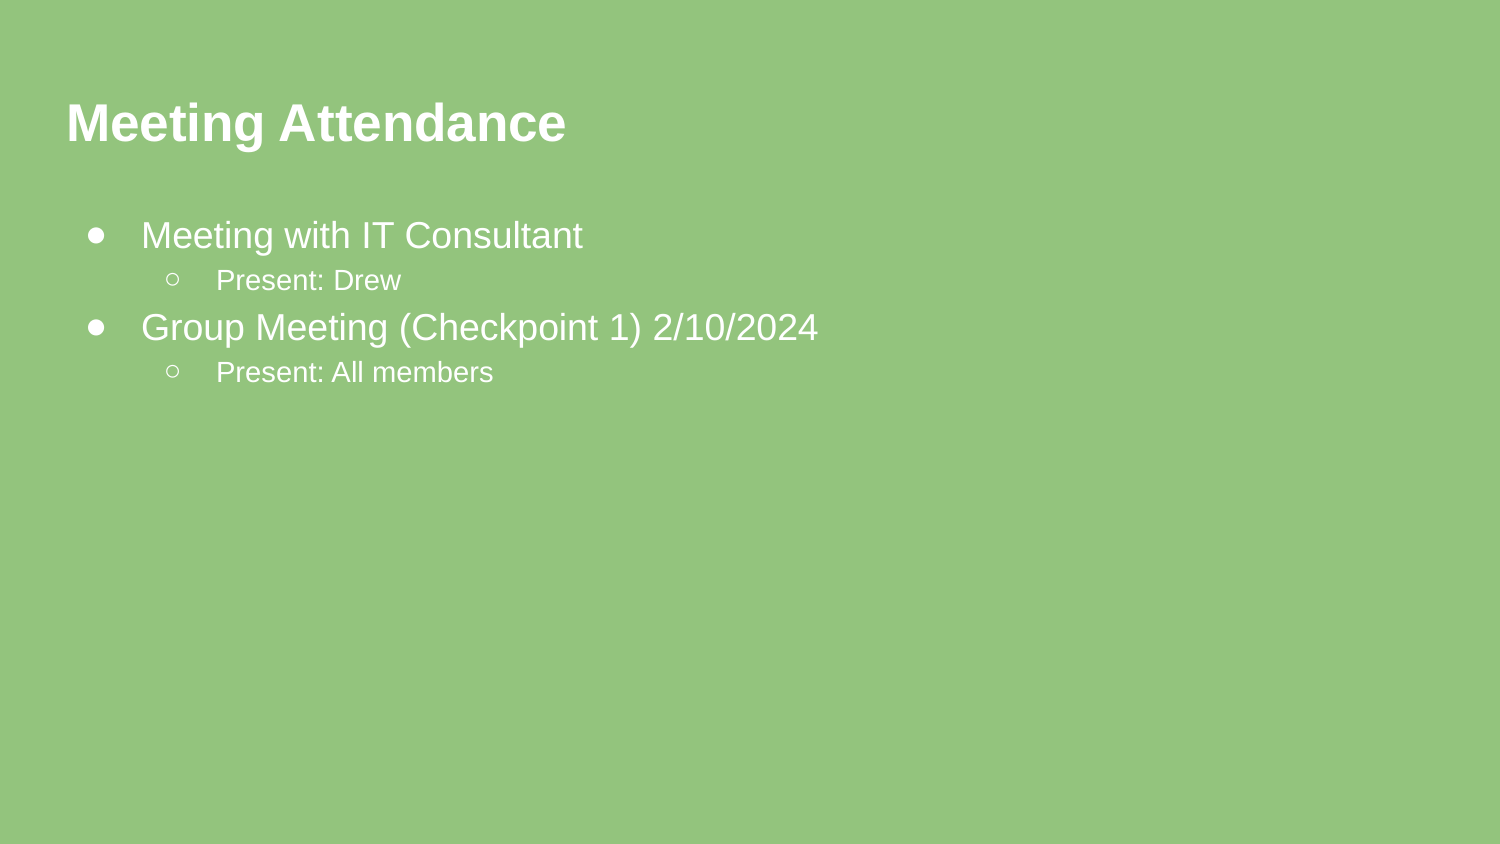

# Meeting Attendance

Meeting with IT Consultant
Present: Drew
Group Meeting (Checkpoint 1) 2/10/2024
Present: All members